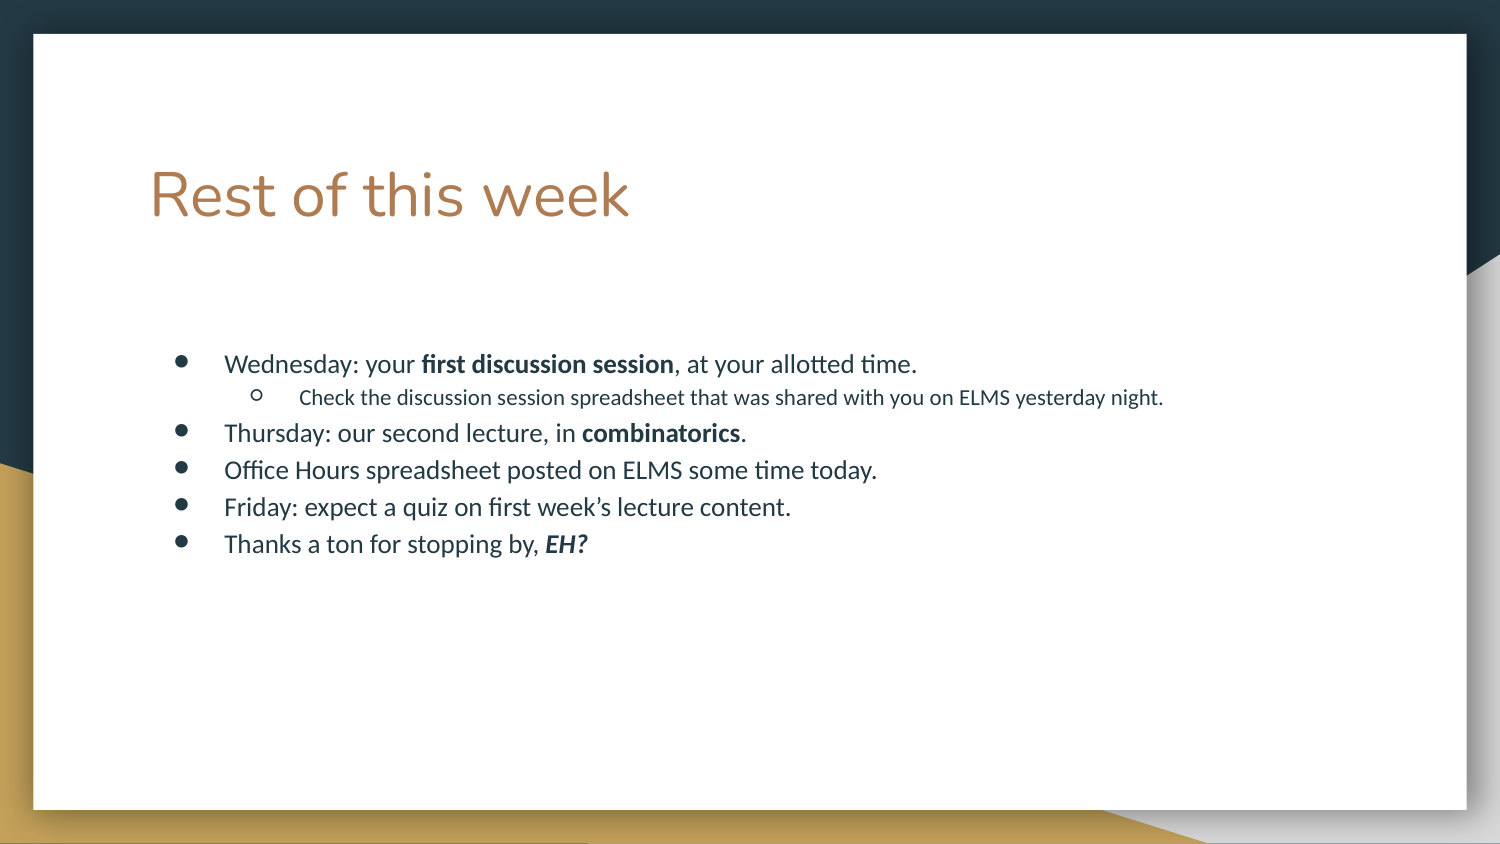

# Rest of this week
Wednesday: your first discussion session, at your allotted time.
Check the discussion session spreadsheet that was shared with you on ELMS yesterday night.
Thursday: our second lecture, in combinatorics.
Office Hours spreadsheet posted on ELMS some time today.
Friday: expect a quiz on first week’s lecture content.
Thanks a ton for stopping by, EH?